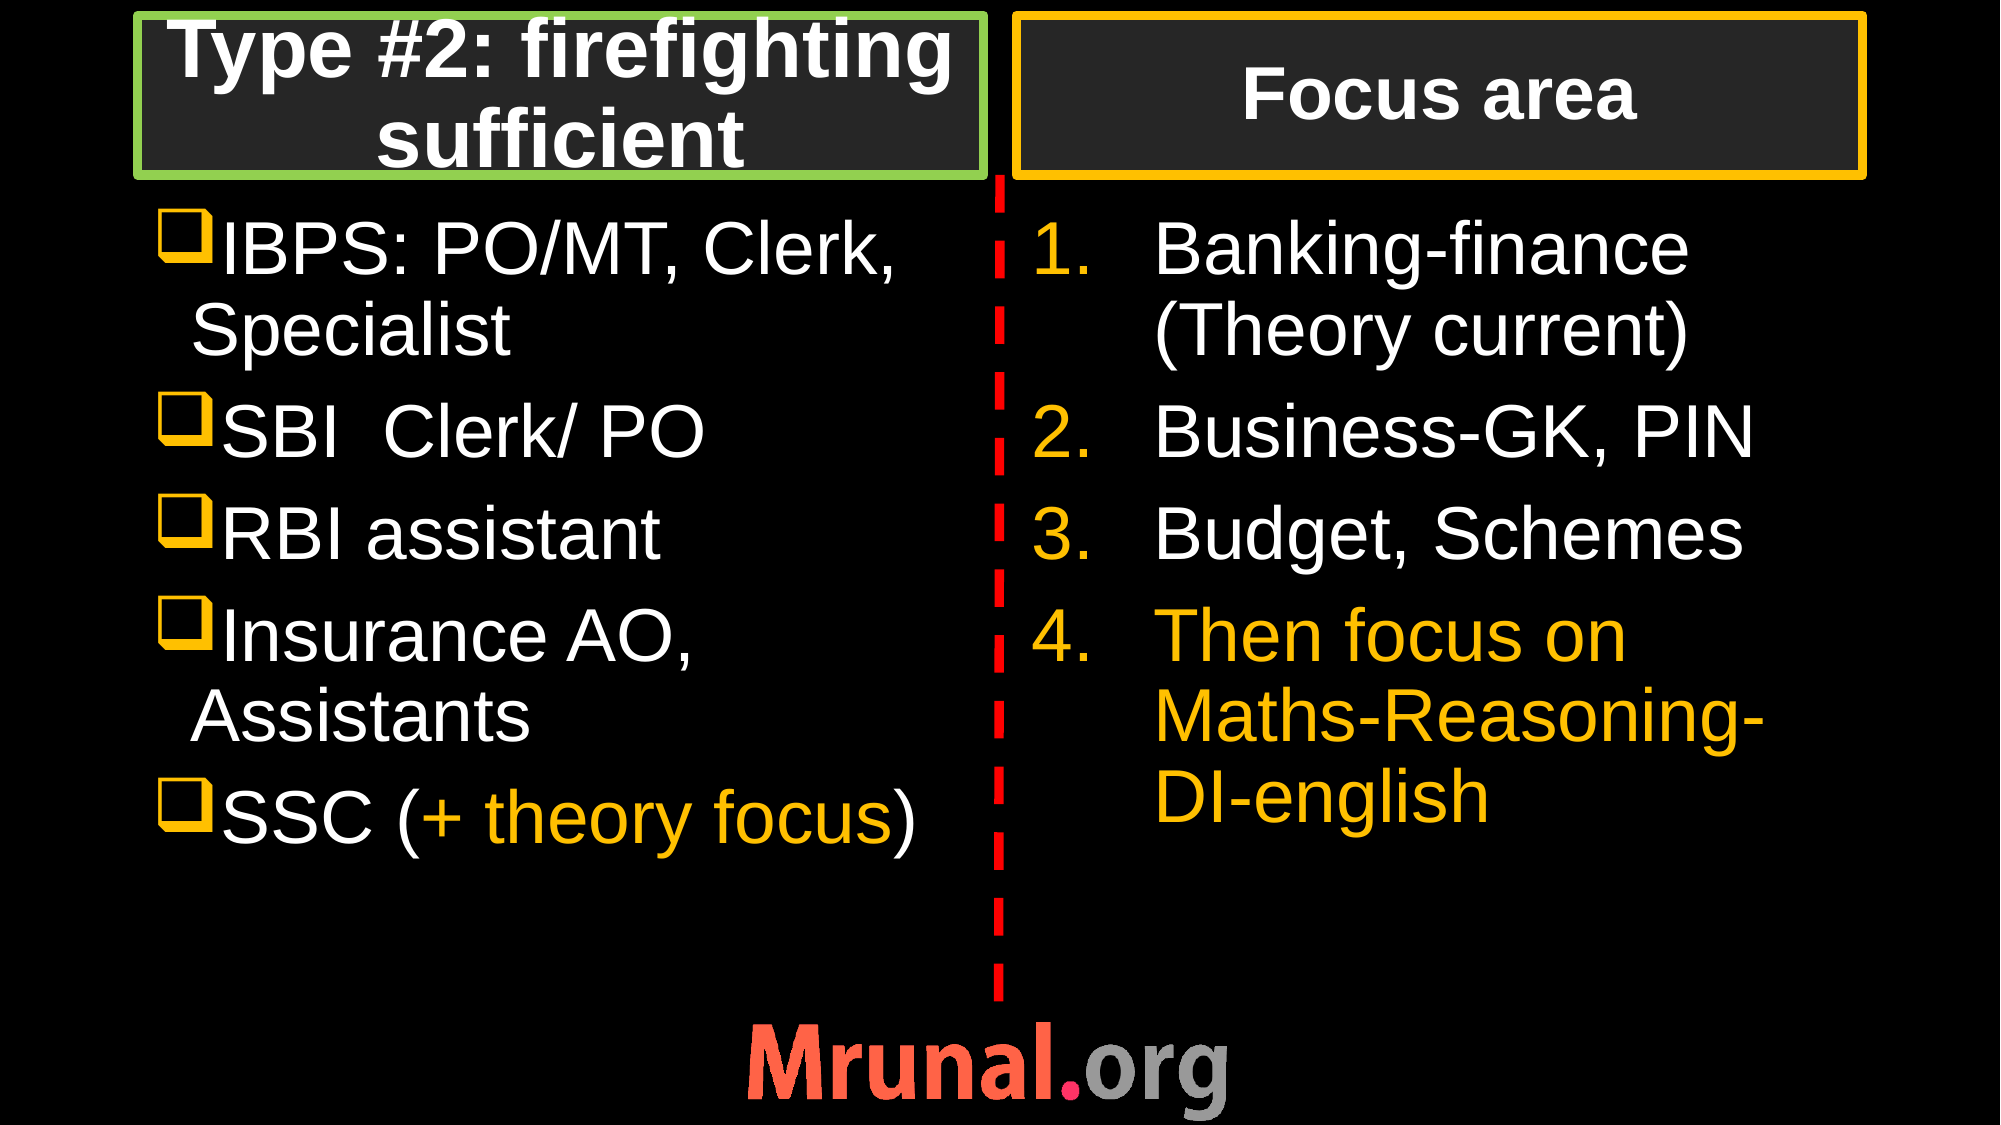

Type #2: firefighting sufficient
Focus area
IBPS: PO/MT, Clerk, Specialist
SBI  Clerk/ PO
RBI assistant
Insurance AO, Assistants
SSC (+ theory focus)

Banking-finance (Theory current)
Business-GK, PIN
Budget, Schemes
Then focus on Maths-Reasoning-DI-english